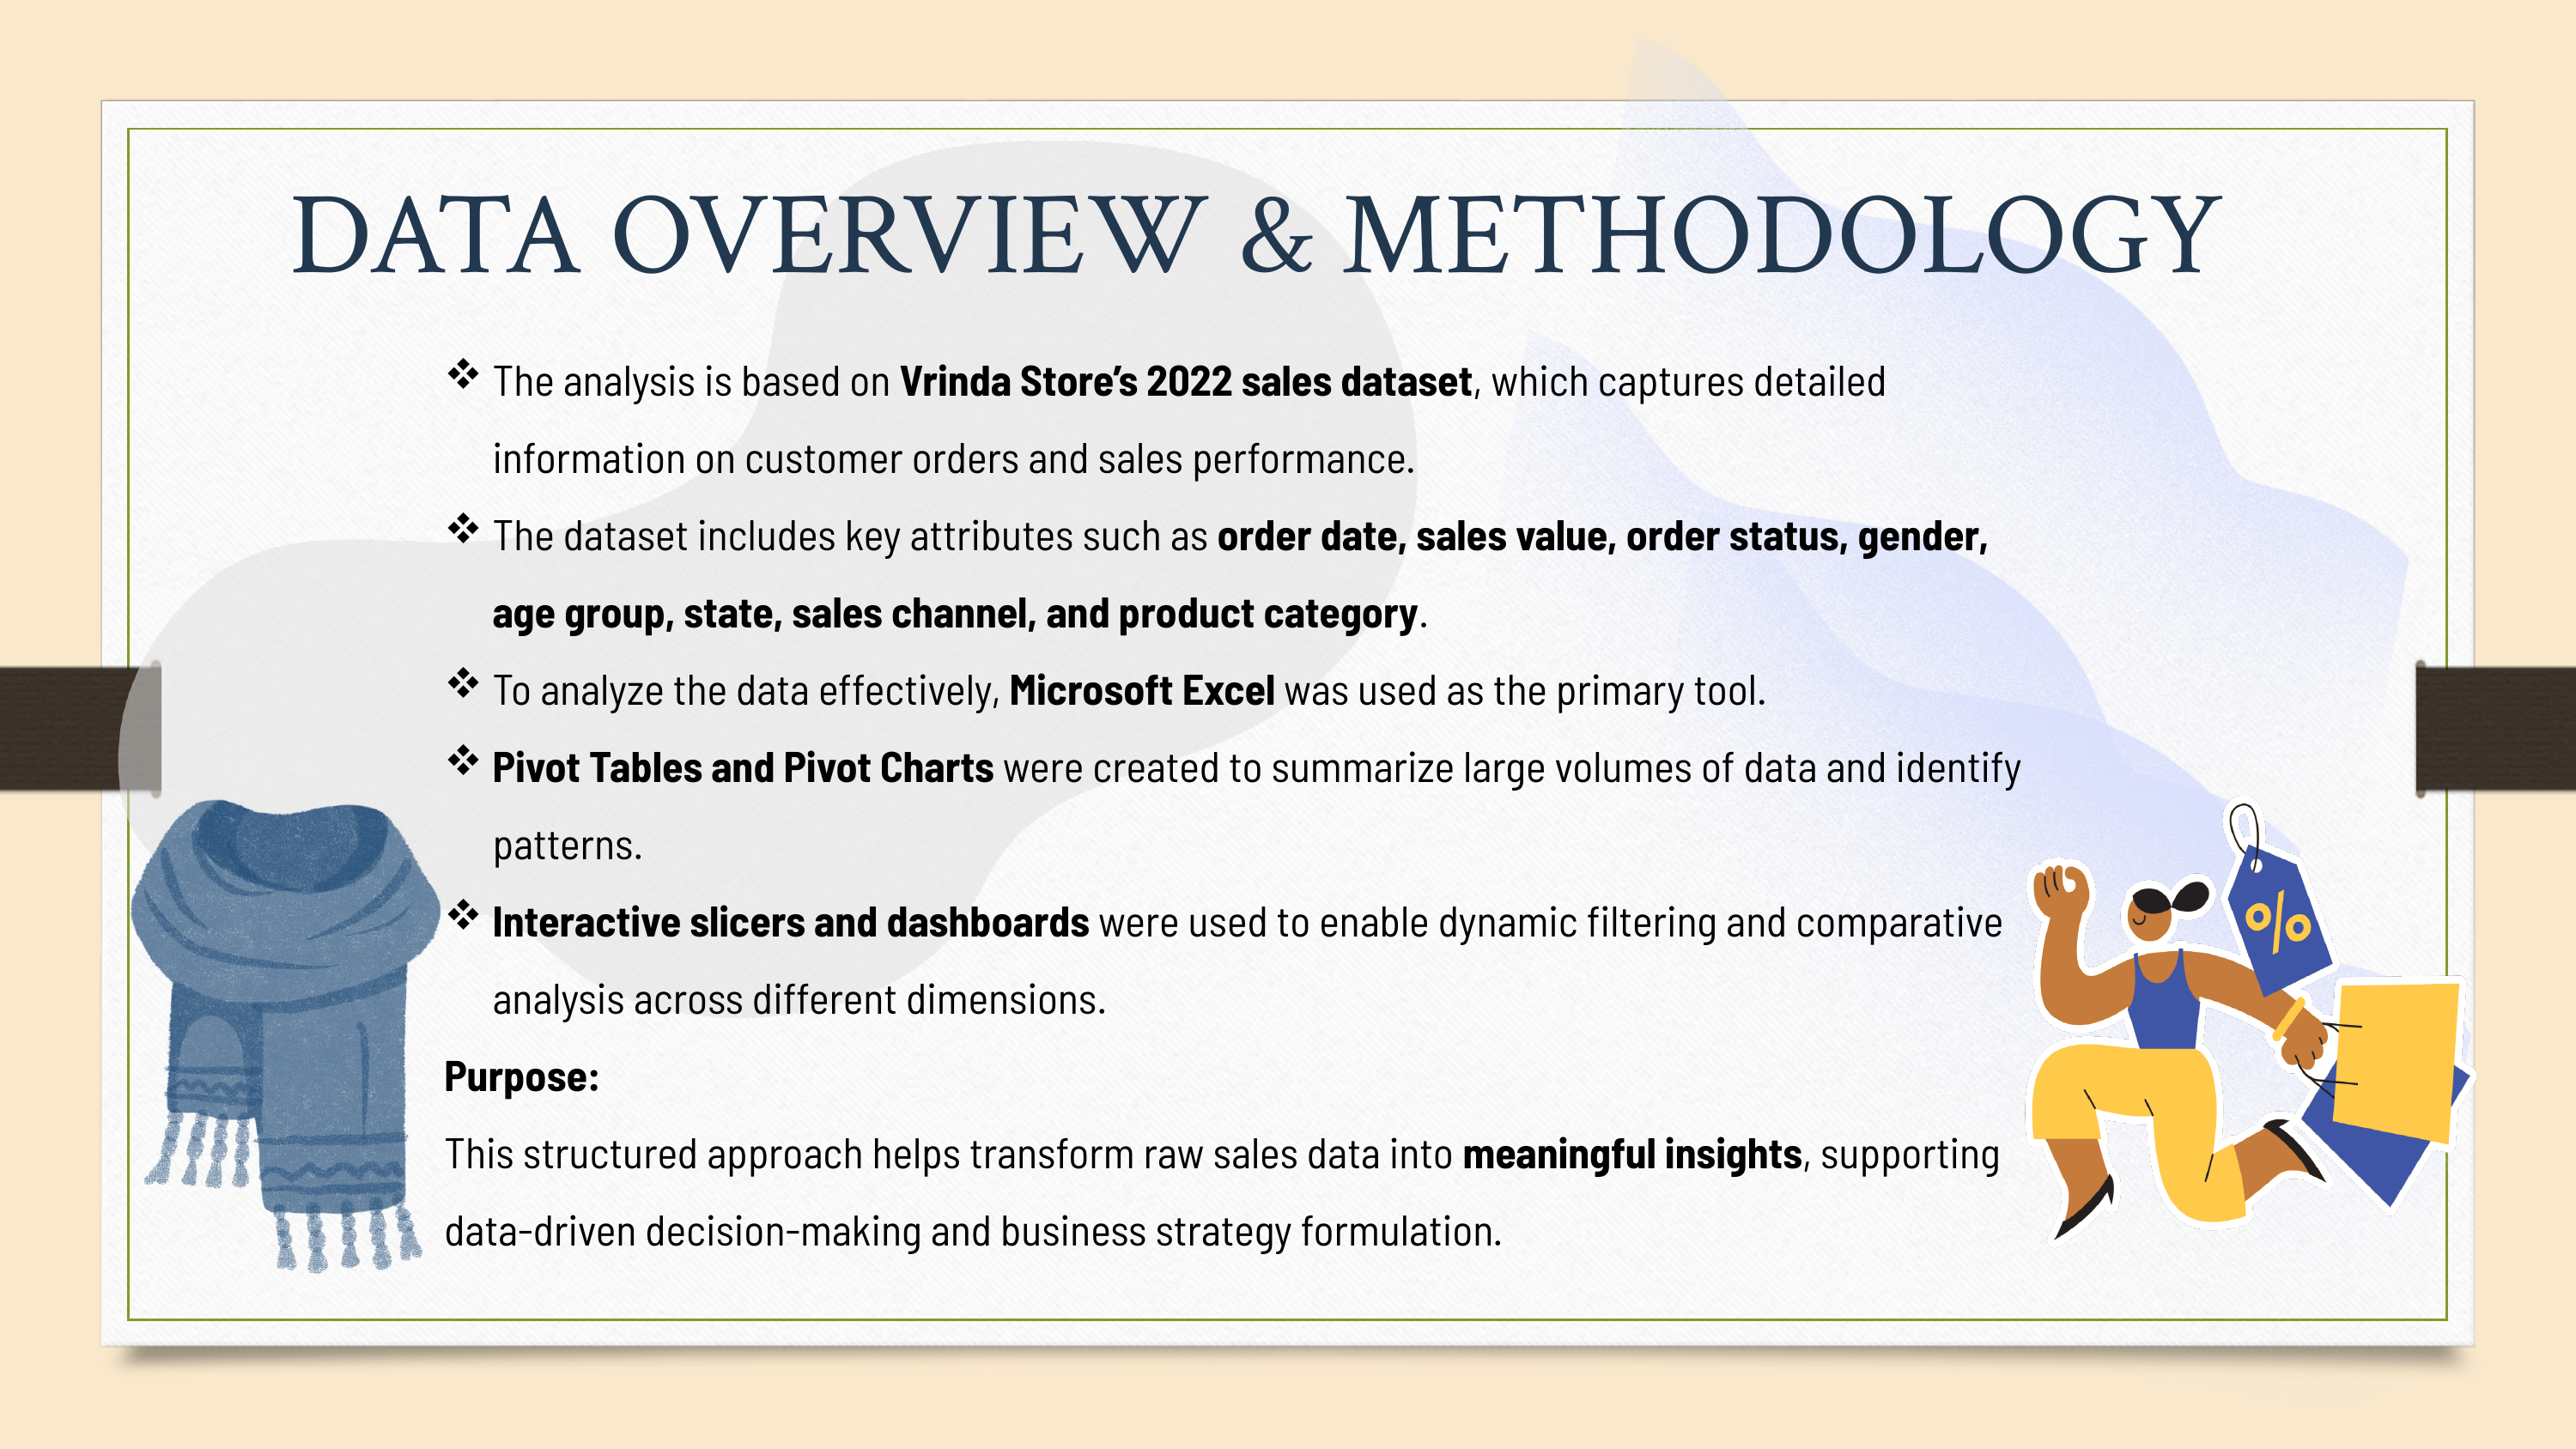

DATA OVERVIEW & METHODOLOGY
The analysis is based on Vrinda Store’s 2022 sales dataset, which captures detailed information on customer orders and sales performance.
The dataset includes key attributes such as order date, sales value, order status, gender, age group, state, sales channel, and product category.
To analyze the data effectively, Microsoft Excel was used as the primary tool.
Pivot Tables and Pivot Charts were created to summarize large volumes of data and identify patterns.
Interactive slicers and dashboards were used to enable dynamic filtering and comparative analysis across different dimensions.
Purpose:
This structured approach helps transform raw sales data into meaningful insights, supporting data-driven decision-making and business strategy formulation.